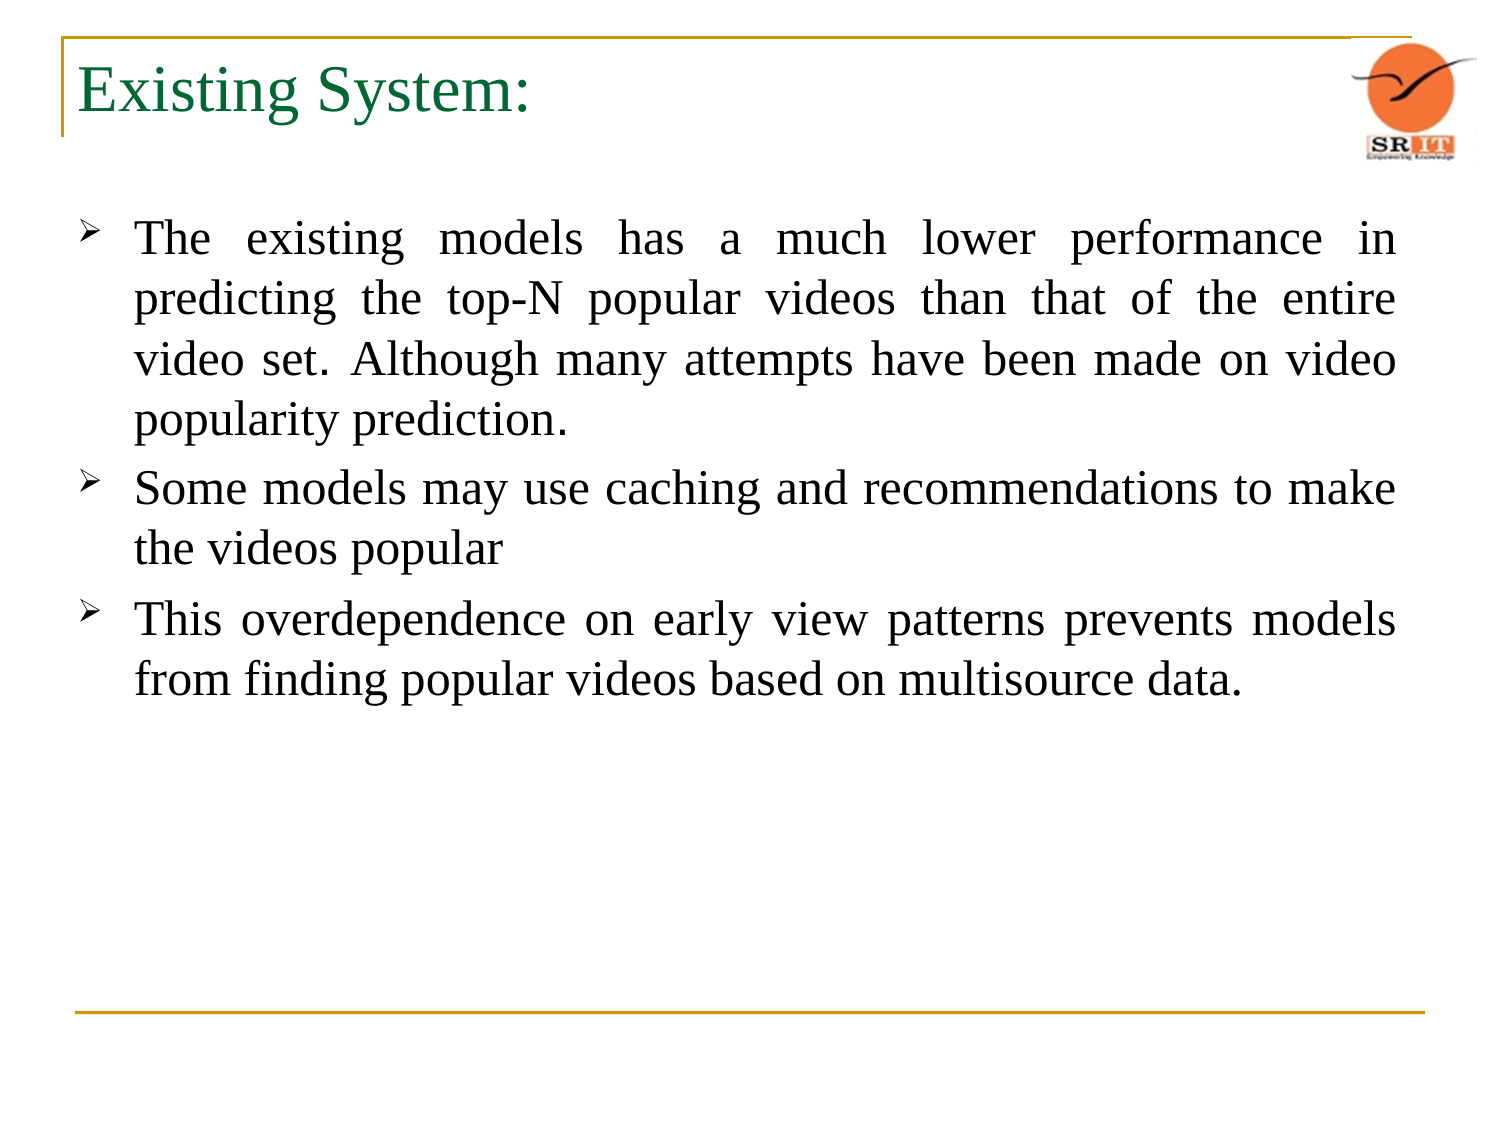

Existing System:

The existing models has a much lower performance in predicting the top-N popular videos than that of the entire video set. Although many attempts have been made on video popularity prediction.
Some models may use caching and recommendations to make the videos popular
This overdependence on early view patterns prevents models from finding popular videos based on multisource data.